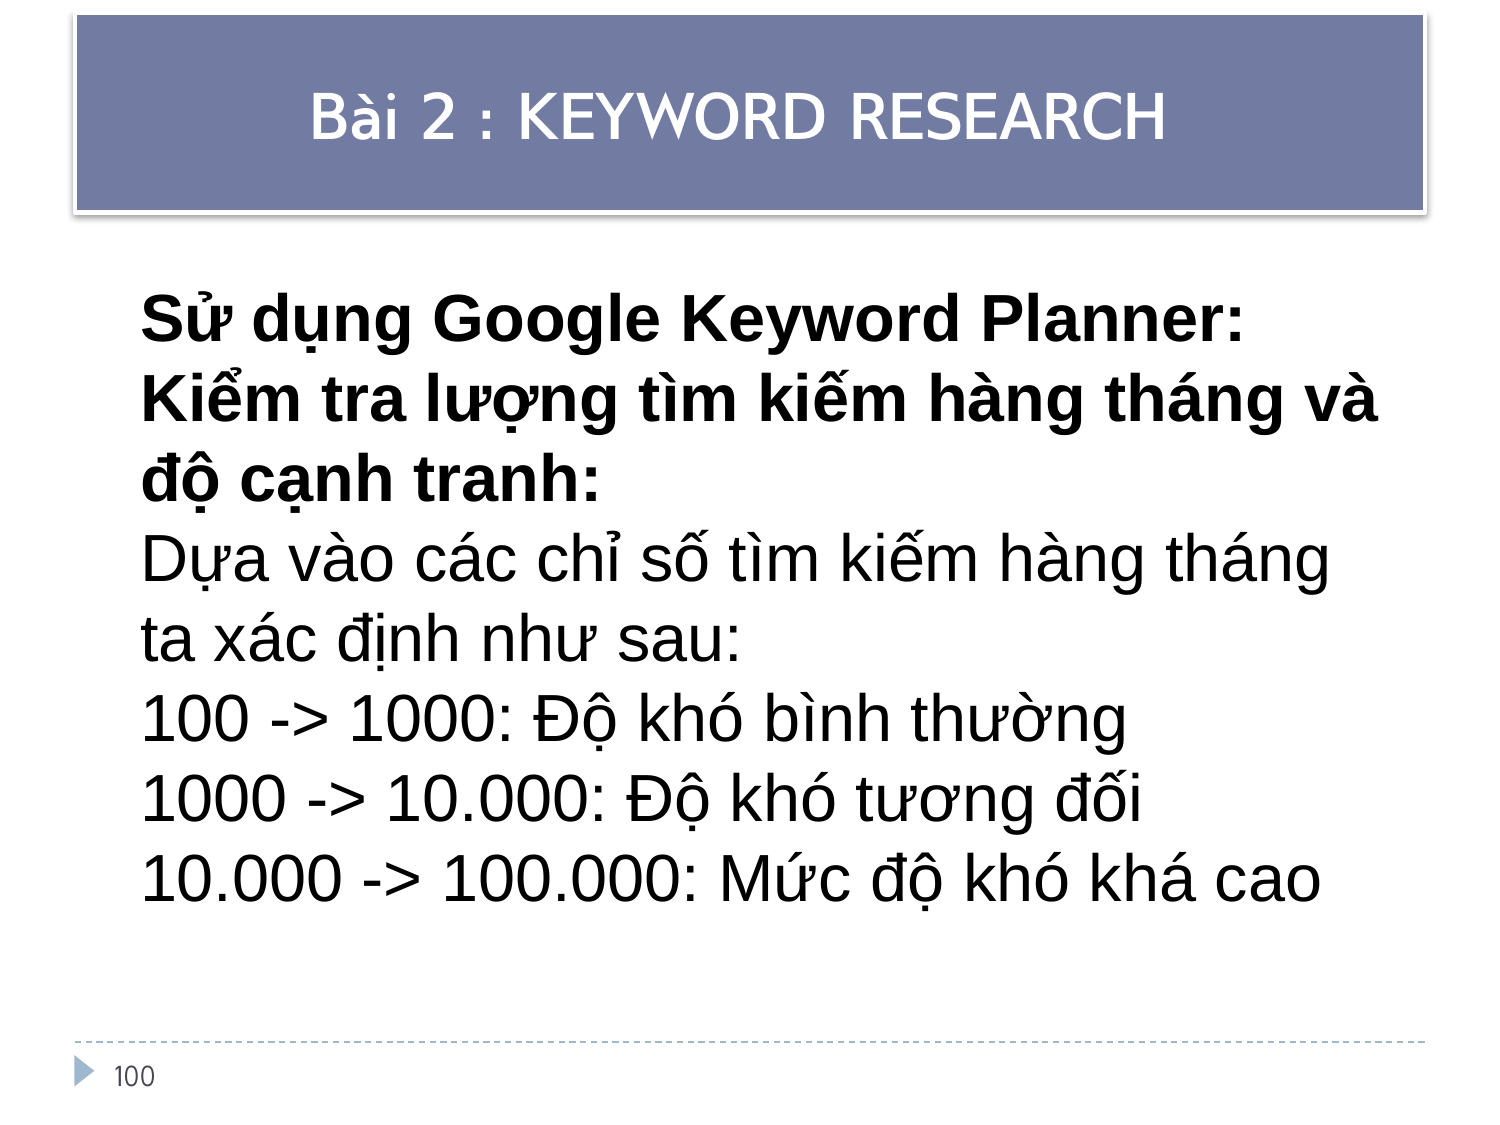

# Bài 2 : KEYWORD RESEARCH
Sử dụng Google Keyword Planner: Kiểm tra lượng tìm kiếm hàng tháng và độ cạnh tranh:
Dựa vào các chỉ số tìm kiếm hàng tháng ta xác định như sau:
100 -> 1000: Độ khó bình thường
1000 -> 10.000: Độ khó tương đối
10.000 -> 100.000: Mức độ khó khá cao
100